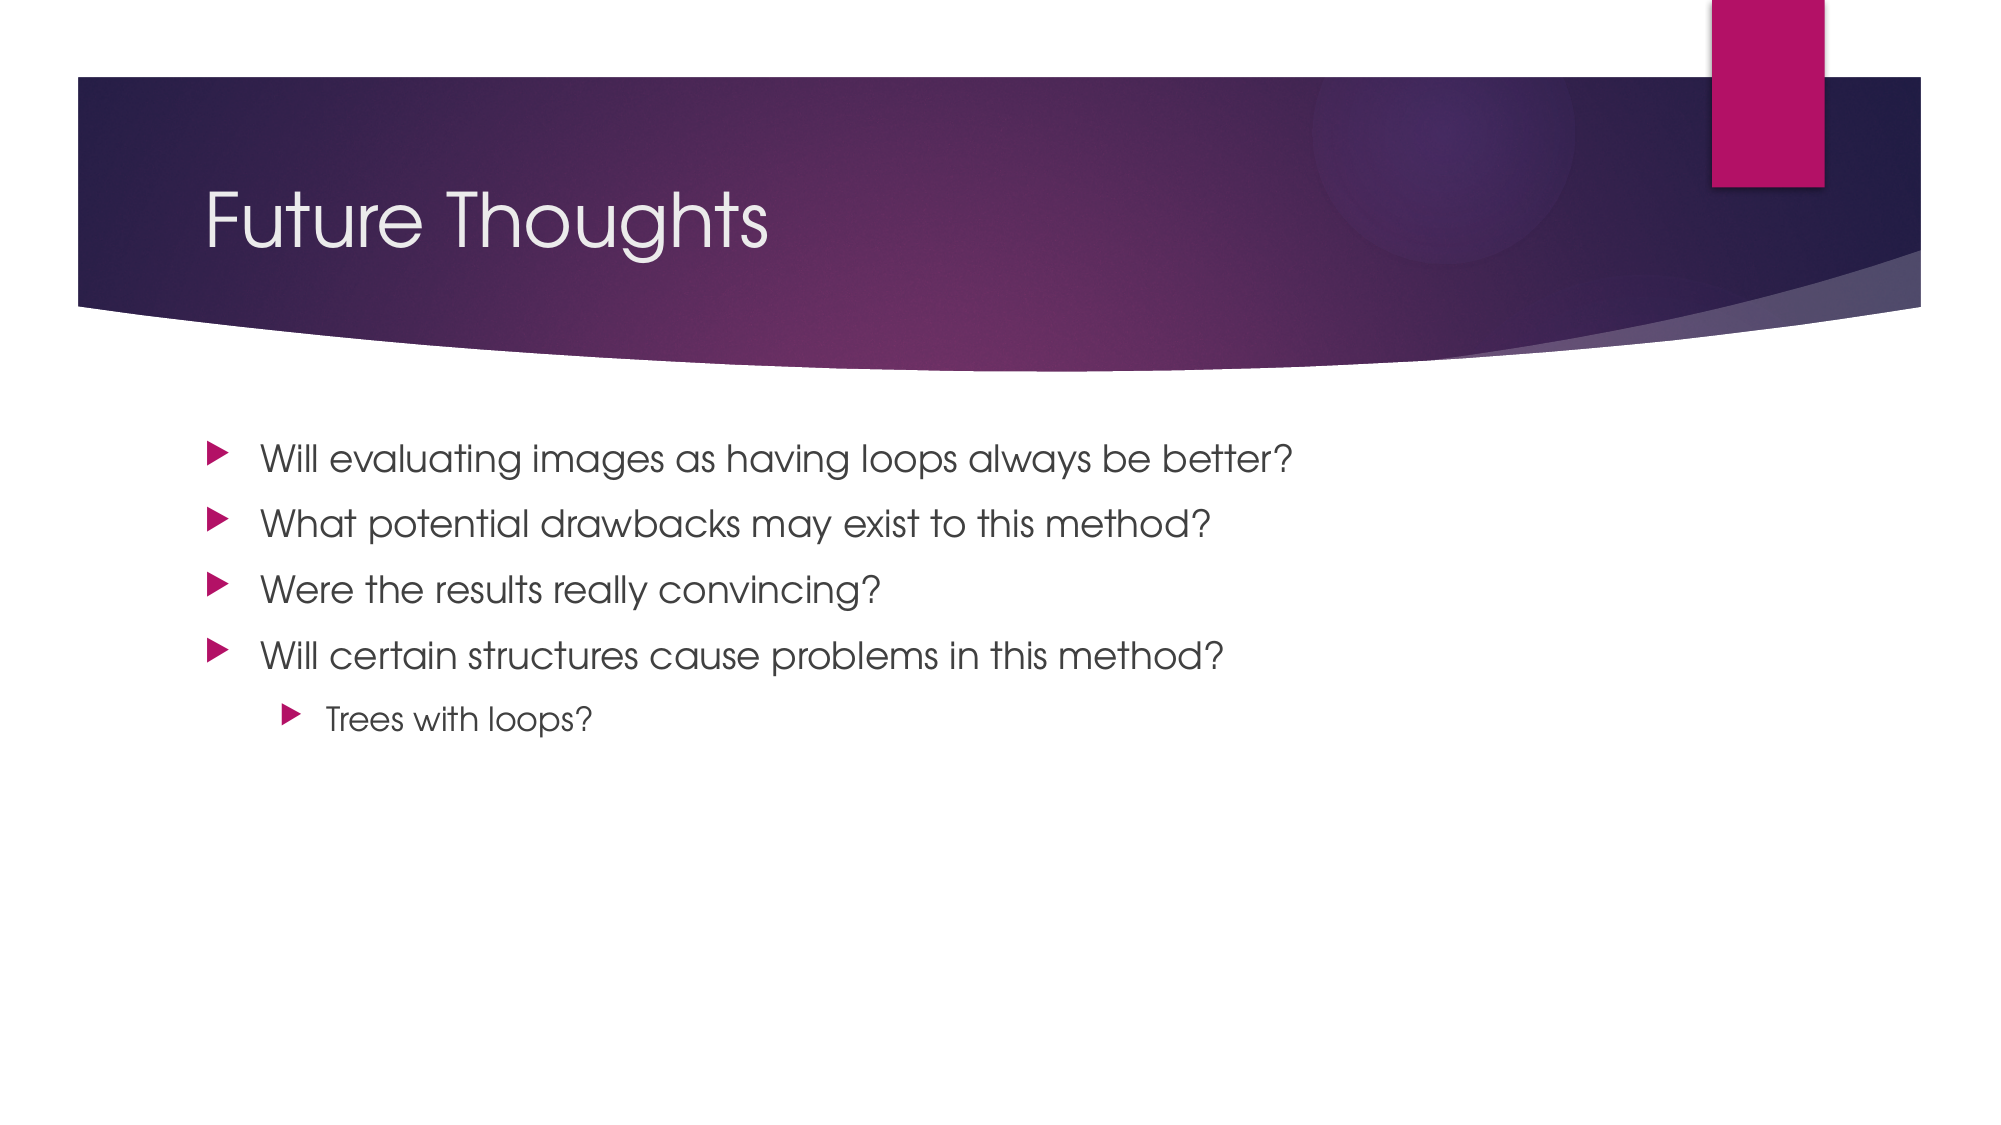

# Future Thoughts
Will evaluating images as having loops always be better?
What potential drawbacks may exist to this method?
Were the results really convincing?
Will certain structures cause problems in this method?
Trees with loops?